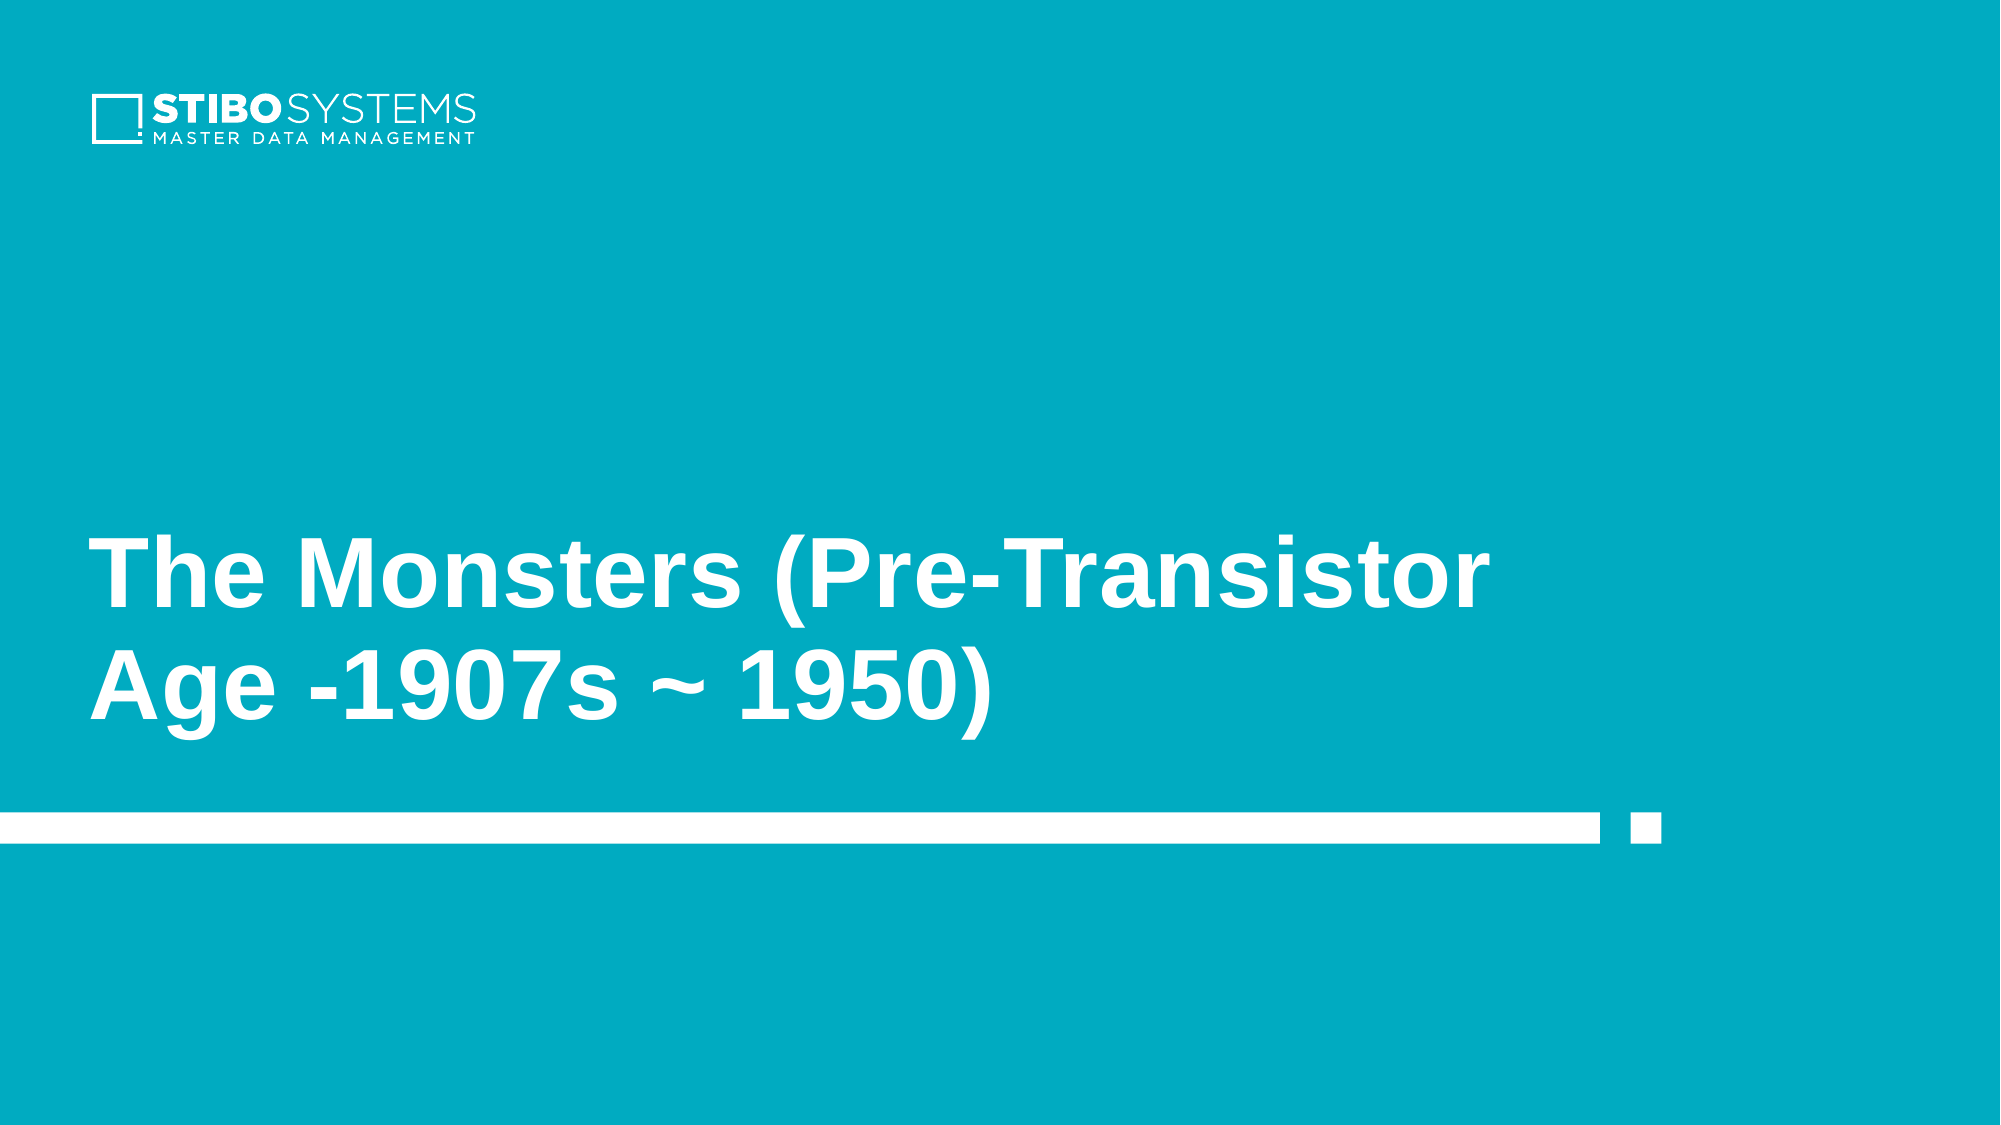

# The Monsters (Pre-Transistor Age -1907s ~ 1950)